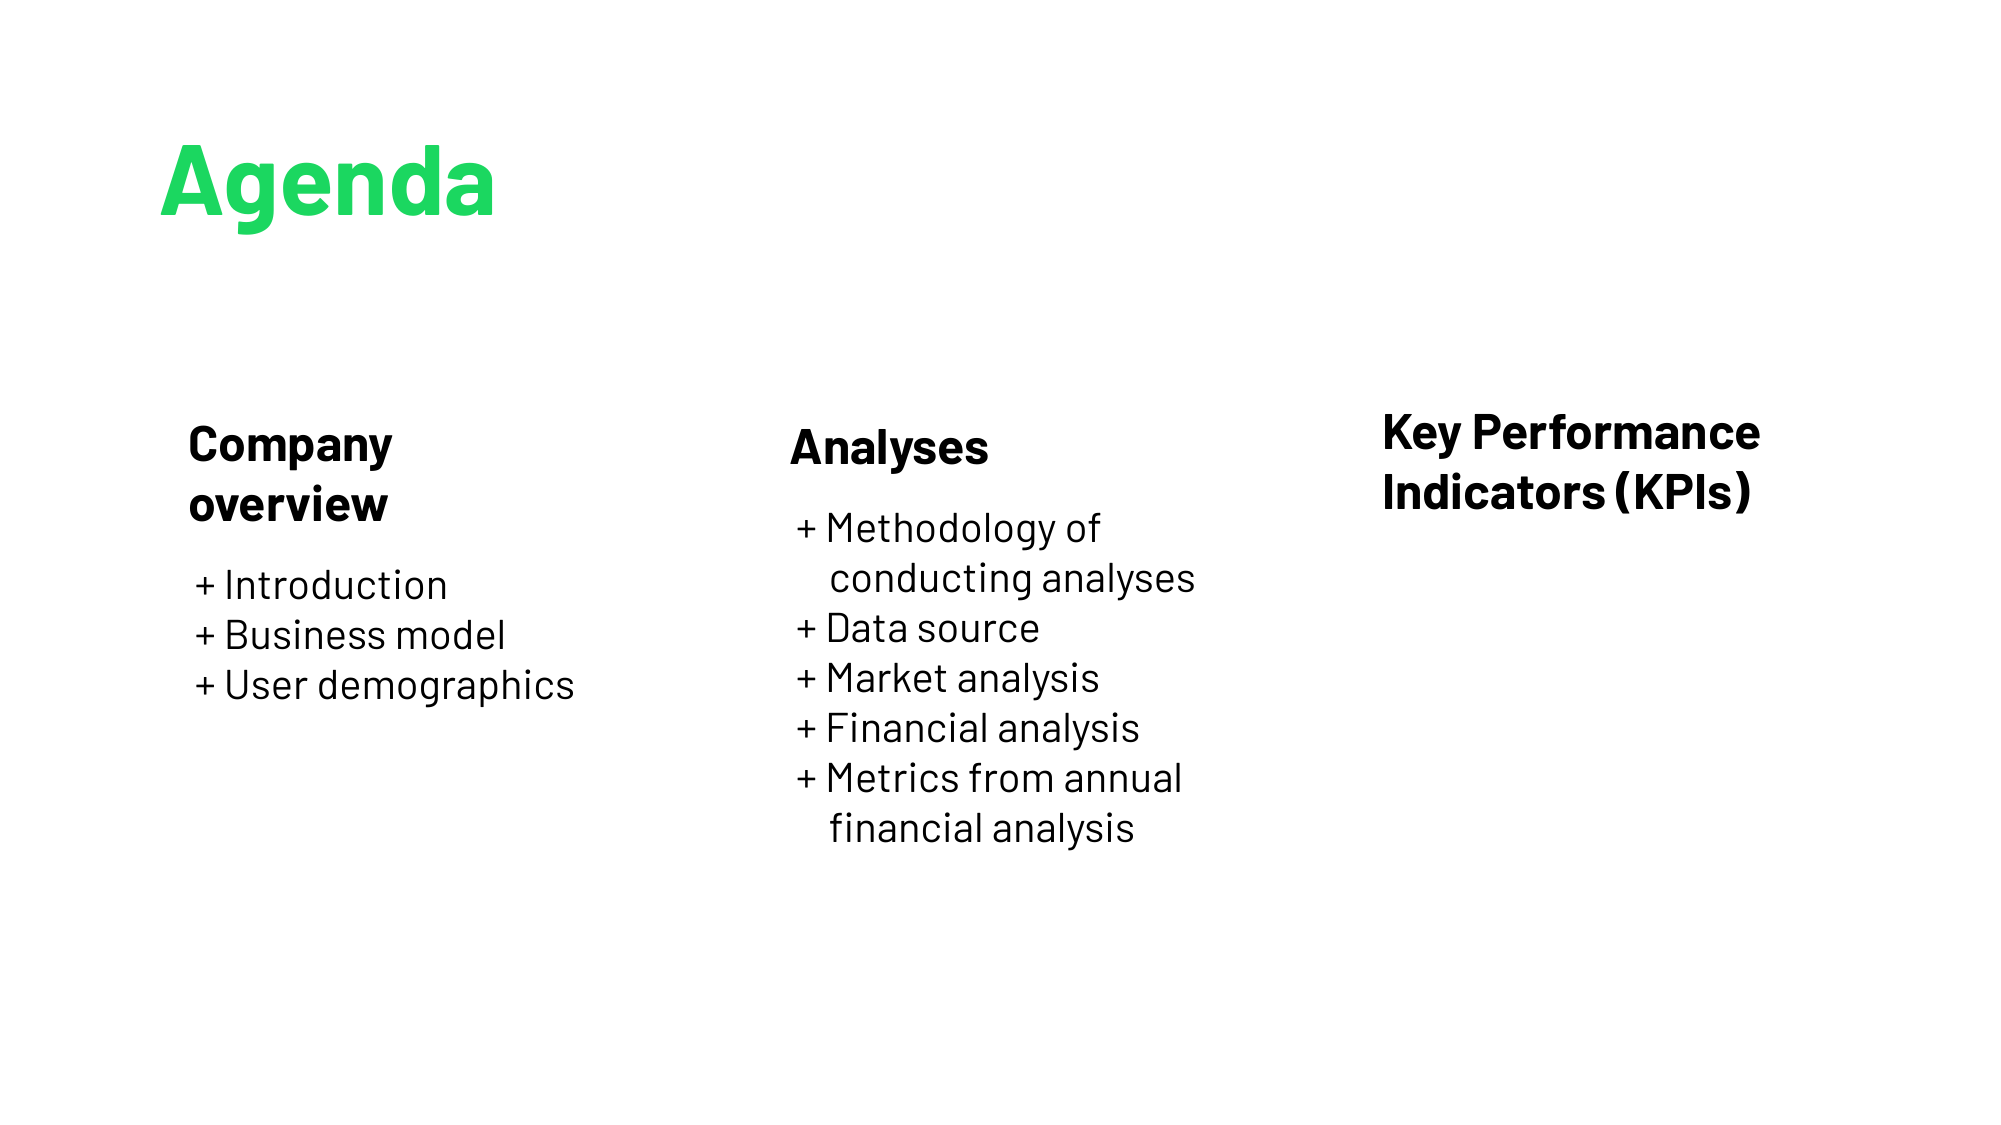

Our team

Rudaina A. Mitman
Ali Alansari
Saif Alneyadi
Ruthvik Vijayakumar
Sanjay Devang
MBA/MS Information Systems Technology
MS Information Systems Technology
MS Information Systems Technology
MS Information Systems Technology
MS Information Systems Technology
Industry of expertise:
Consulting, Finance, FinTech, Media, International Org.
Industry of expertise:
Consulting, Finance, FinTech, Media, International Org.
Industry of expertise:
Consulting, Finance, FinTech, Media, International Org.
Industry of expertise:
Consulting, Finance, FinTech, Media, International Org.
Industry of expertise:
Consulting, Finance, FinTech, Media, International Org.
Agenda
 Company
 overview

  + Introduction
  + Business model
  + User demographics
 Analyses

  + Methodology of
      conducting analyses
  + Data source
  + Market analysis
  + Financial analysis
  + Metrics from annual
      financial analysis
 Key Performance
 Indicators (KPIs)